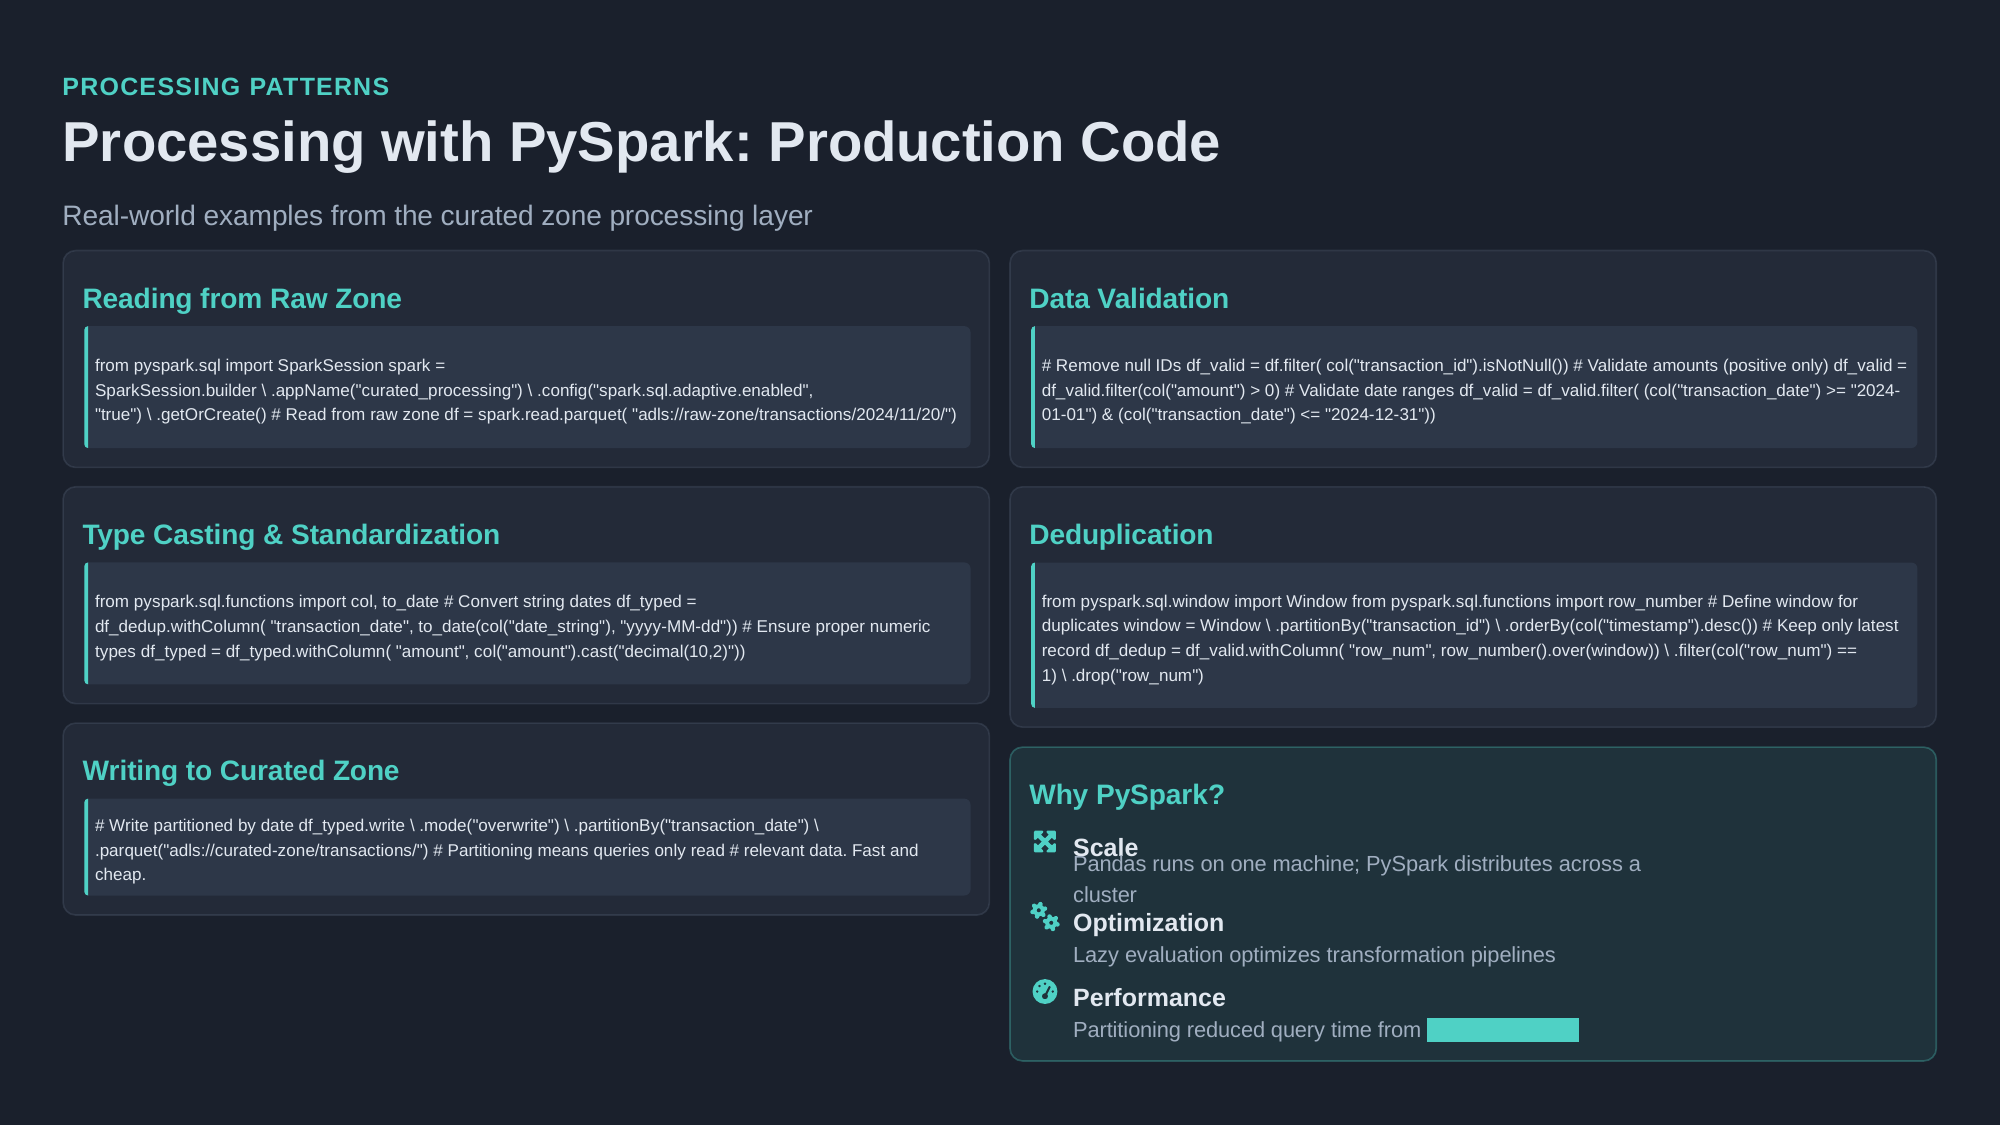

PROCESSING PATTERNS
Processing with PySpark: Production Code
Real-world examples from the curated zone processing layer

Reading from Raw Zone
Data Validation
from pyspark.sql import SparkSession spark = SparkSession.builder \ .appName("curated_processing") \ .config("spark.sql.adaptive.enabled", "true") \ .getOrCreate() # Read from raw zone df = spark.read.parquet( "adls://raw-zone/transactions/2024/11/20/")

# Remove null IDs df_valid = df.filter( col("transaction_id").isNotNull()) # Validate amounts (positive only) df_valid = df_valid.filter(col("amount") > 0) # Validate date ranges df_valid = df_valid.filter( (col("transaction_date") >= "2024-01-01") & (col("transaction_date") <= "2024-12-31"))

Type Casting & Standardization
Deduplication
from pyspark.sql.functions import col, to_date # Convert string dates df_typed = df_dedup.withColumn( "transaction_date", to_date(col("date_string"), "yyyy-MM-dd")) # Ensure proper numeric types df_typed = df_typed.withColumn( "amount", col("amount").cast("decimal(10,2)"))

from pyspark.sql.window import Window from pyspark.sql.functions import row_number # Define window for duplicates window = Window \ .partitionBy("transaction_id") \ .orderBy(col("timestamp").desc()) # Keep only latest record df_dedup = df_valid.withColumn( "row_num", row_number().over(window)) \ .filter(col("row_num") == 1) \ .drop("row_num")

Writing to Curated Zone

Why PySpark?
# Write partitioned by date df_typed.write \ .mode("overwrite") \ .partitionBy("transaction_date") \ .parquet("adls://curated-zone/transactions/") # Partitioning means queries only read # relevant data. Fast and cheap.

Scale

Pandas runs on one machine; PySpark distributes across a cluster
Optimization

Lazy evaluation optimizes transformation pipelines
Performance

Partitioning reduced query time from 45 min → 3 min